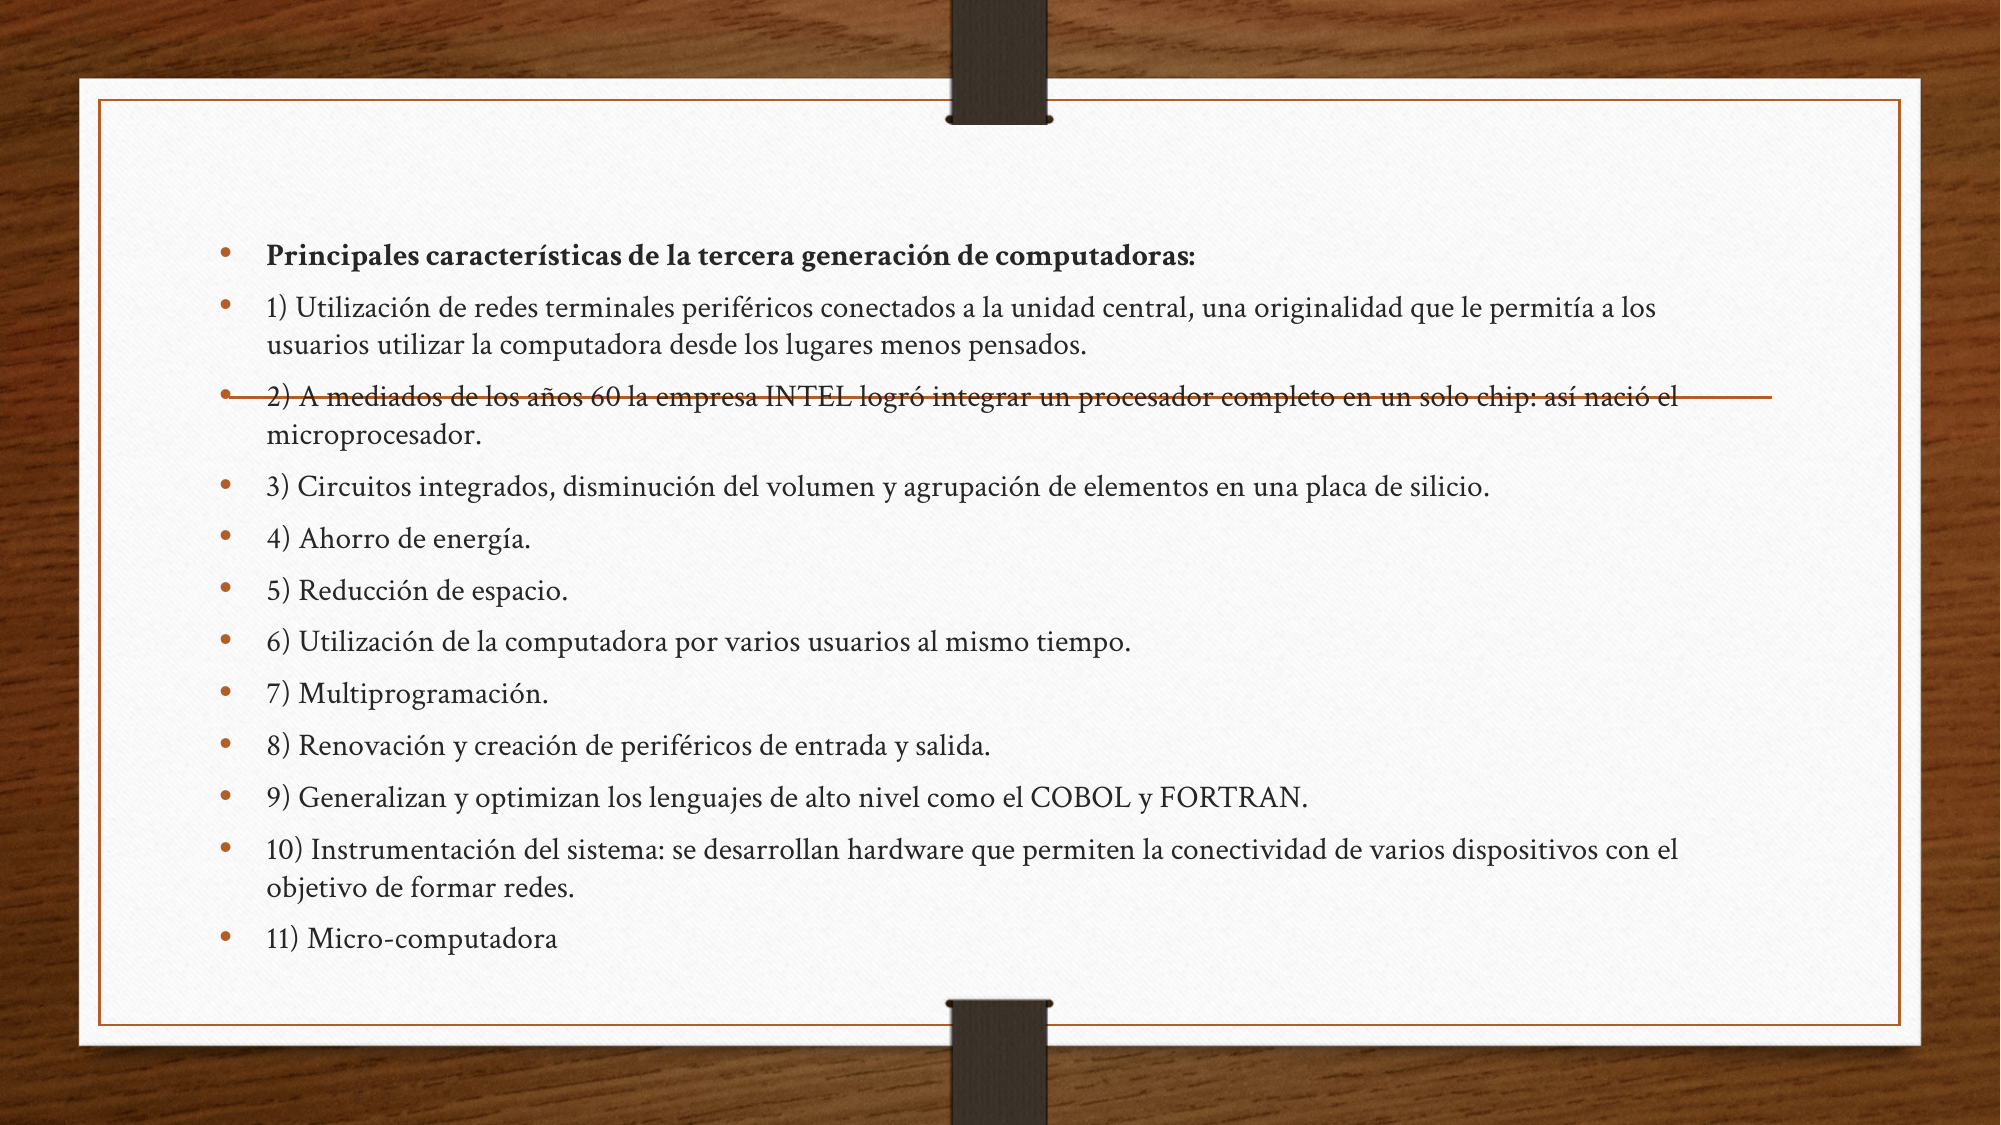

Principales características de la tercera generación de computadoras:
1) Utilización de redes terminales periféricos conectados a la unidad central, una originalidad que le permitía a los usuarios utilizar la computadora desde los lugares menos pensados.
2) A mediados de los años 60 la empresa INTEL logró integrar un procesador completo en un solo chip: así nació el microprocesador.
3) Circuitos integrados, disminución del volumen y agrupación de elementos en una placa de silicio.
4) Ahorro de energía.
5) Reducción de espacio.
6) Utilización de la computadora por varios usuarios al mismo tiempo.
7) Multiprogramación.
8) Renovación y creación de periféricos de entrada y salida.
9) Generalizan y optimizan los lenguajes de alto nivel como el COBOL y FORTRAN.
10) Instrumentación del sistema: se desarrollan hardware que permiten la conectividad de varios dispositivos con el objetivo de formar redes.
11) Micro-computadora